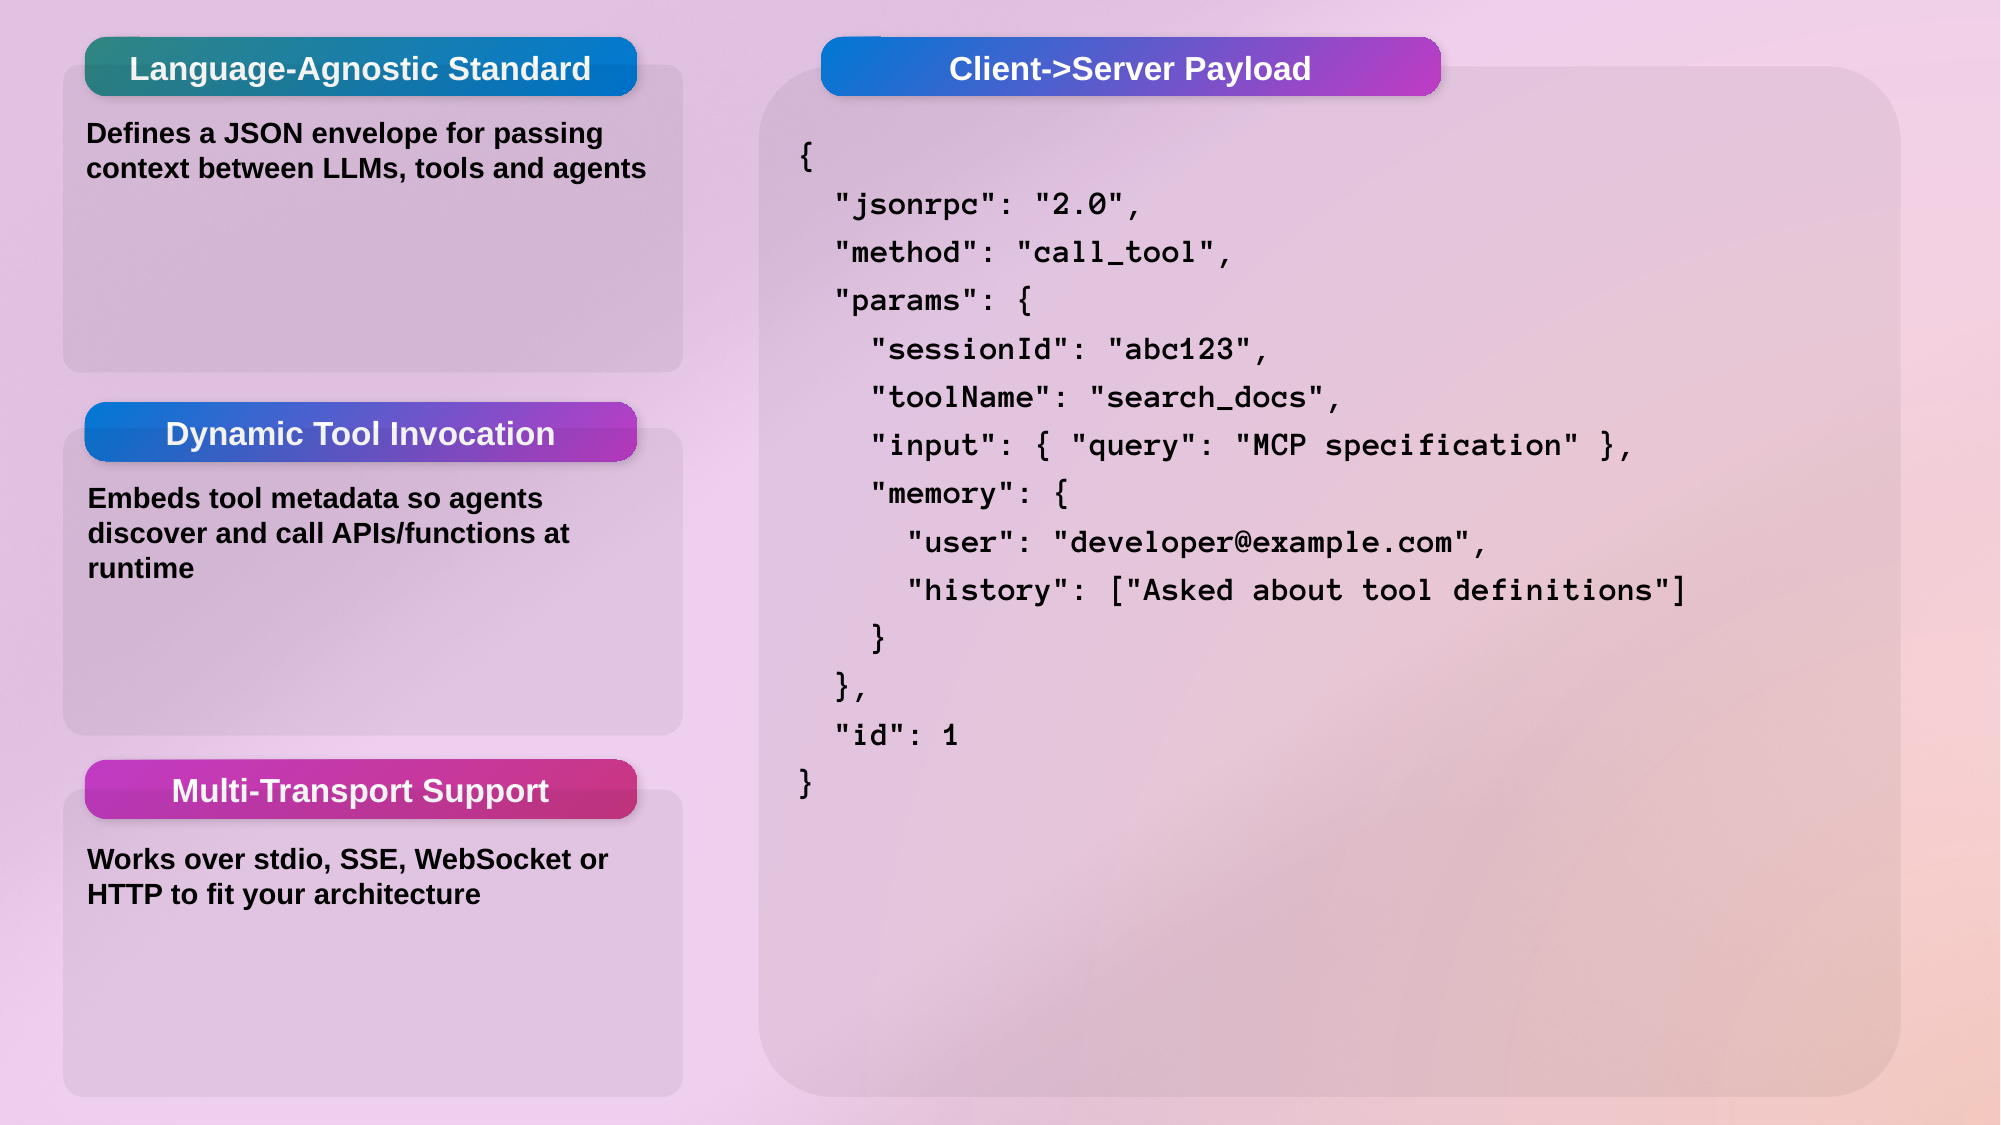

Language-Agnostic Standard
Client->Server Payload
Defines a JSON envelope for passing context between LLMs, tools and agents
{
  "jsonrpc": "2.0",
  "method": "call_tool",
  "params": {
    "sessionId": "abc123",
    "toolName": "search_docs",
    "input": { "query": "MCP specification" },
    "memory": {
      "user": "developer@example.com",
      "history": ["Asked about tool definitions"]
    }
  },
  "id": 1
}
Dynamic Tool Invocation
Embeds tool metadata so agents discover and call APIs/functions at runtime

Multi-Transport Support
Works over stdio, SSE, WebSocket or HTTP to fit your architecture